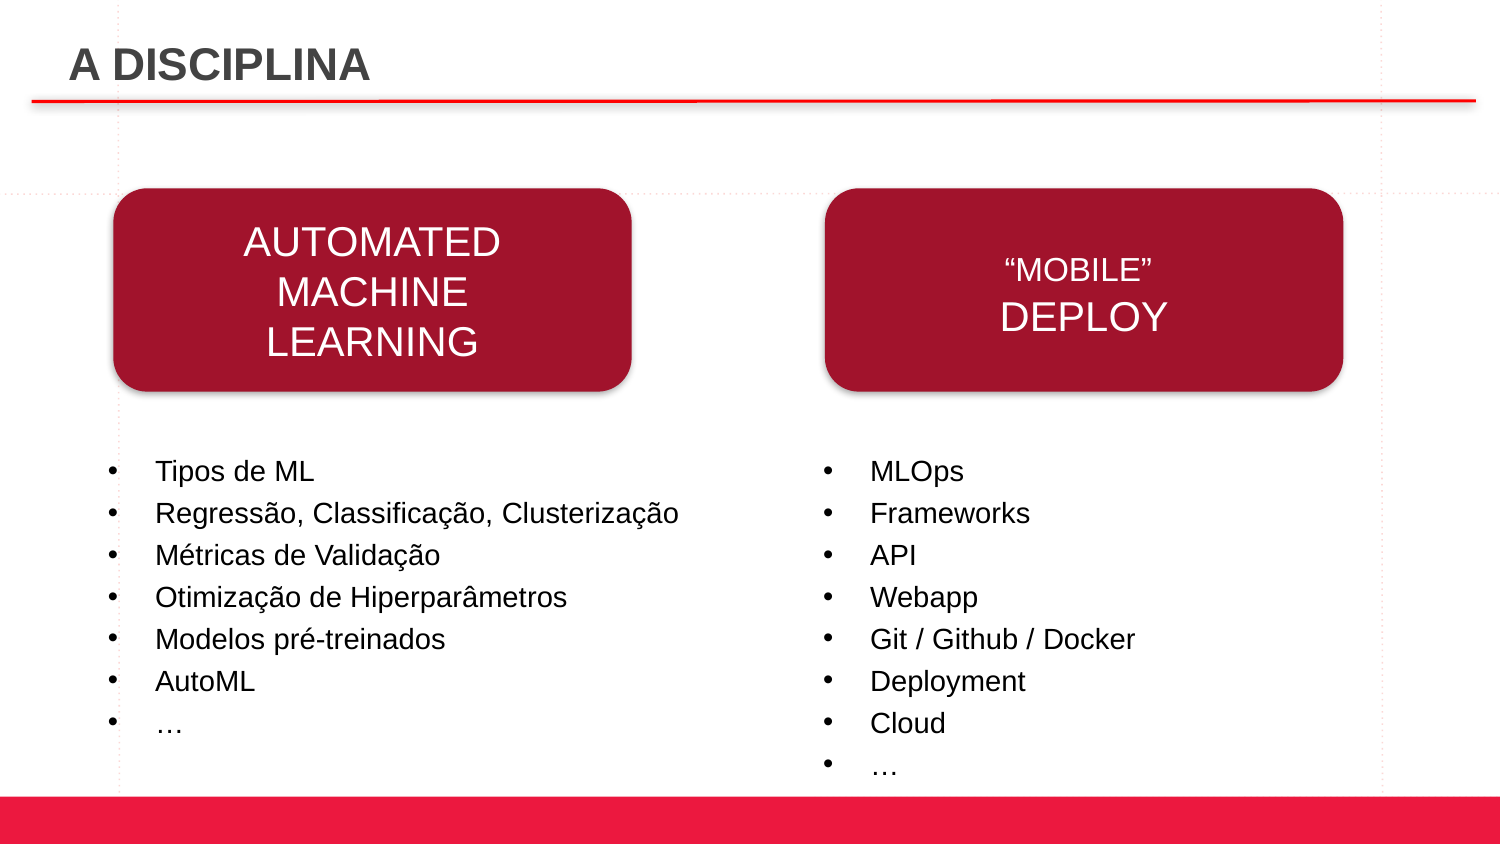

A DISCIPLINA
AUTOMATED
MACHINE
LEARNING
“MOBILE”
DEPLOY
Tipos de ML
Regressão, Classificação, Clusterização
Métricas de Validação
Otimização de Hiperparâmetros
Modelos pré-treinados
AutoML
…

MLOps
Frameworks
API
Webapp
Git / Github / Docker
Deployment
Cloud
…